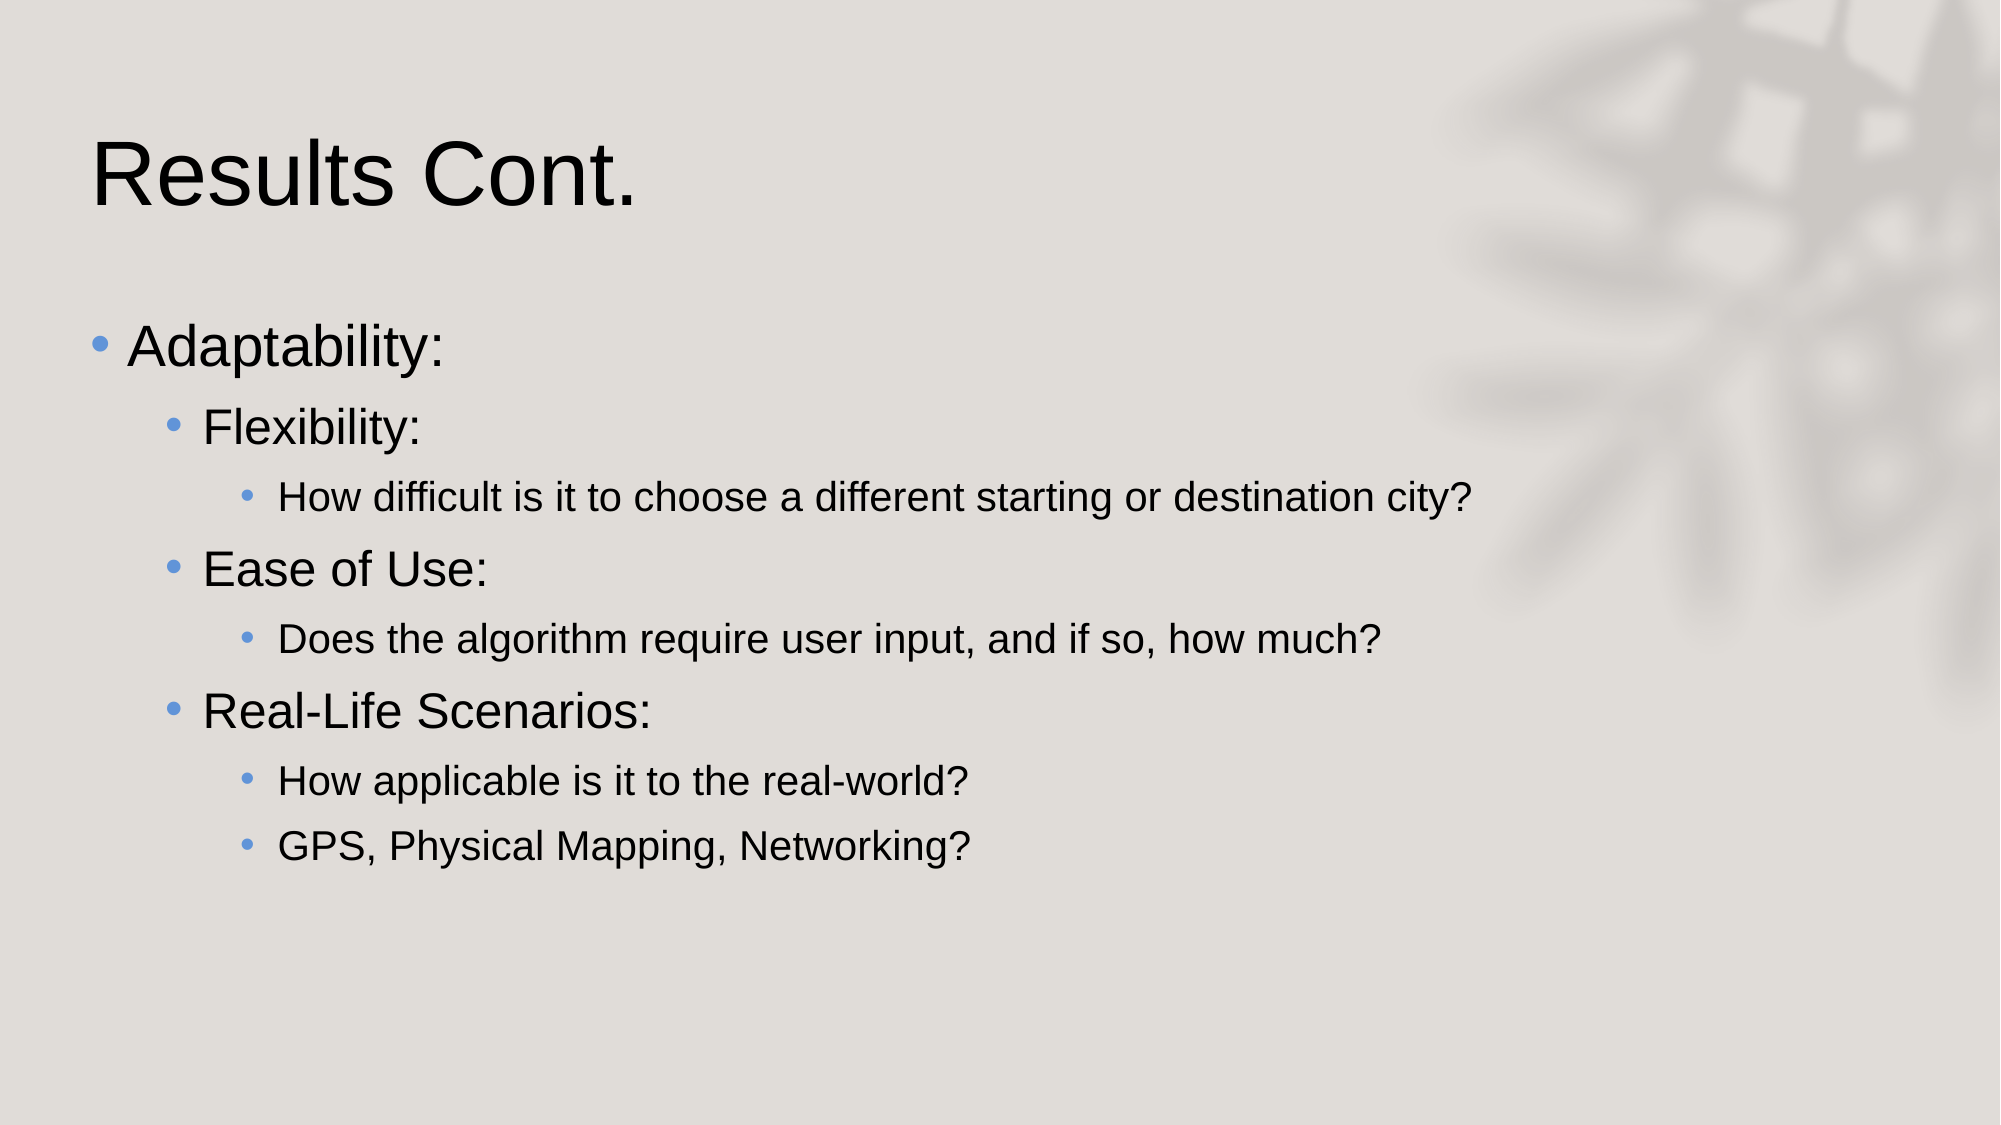

# Results Cont.
Adaptability:
Flexibility:
How difficult is it to choose a different starting or destination city?
Ease of Use:
Does the algorithm require user input, and if so, how much?
Real-Life Scenarios:
How applicable is it to the real-world?
GPS, Physical Mapping, Networking?